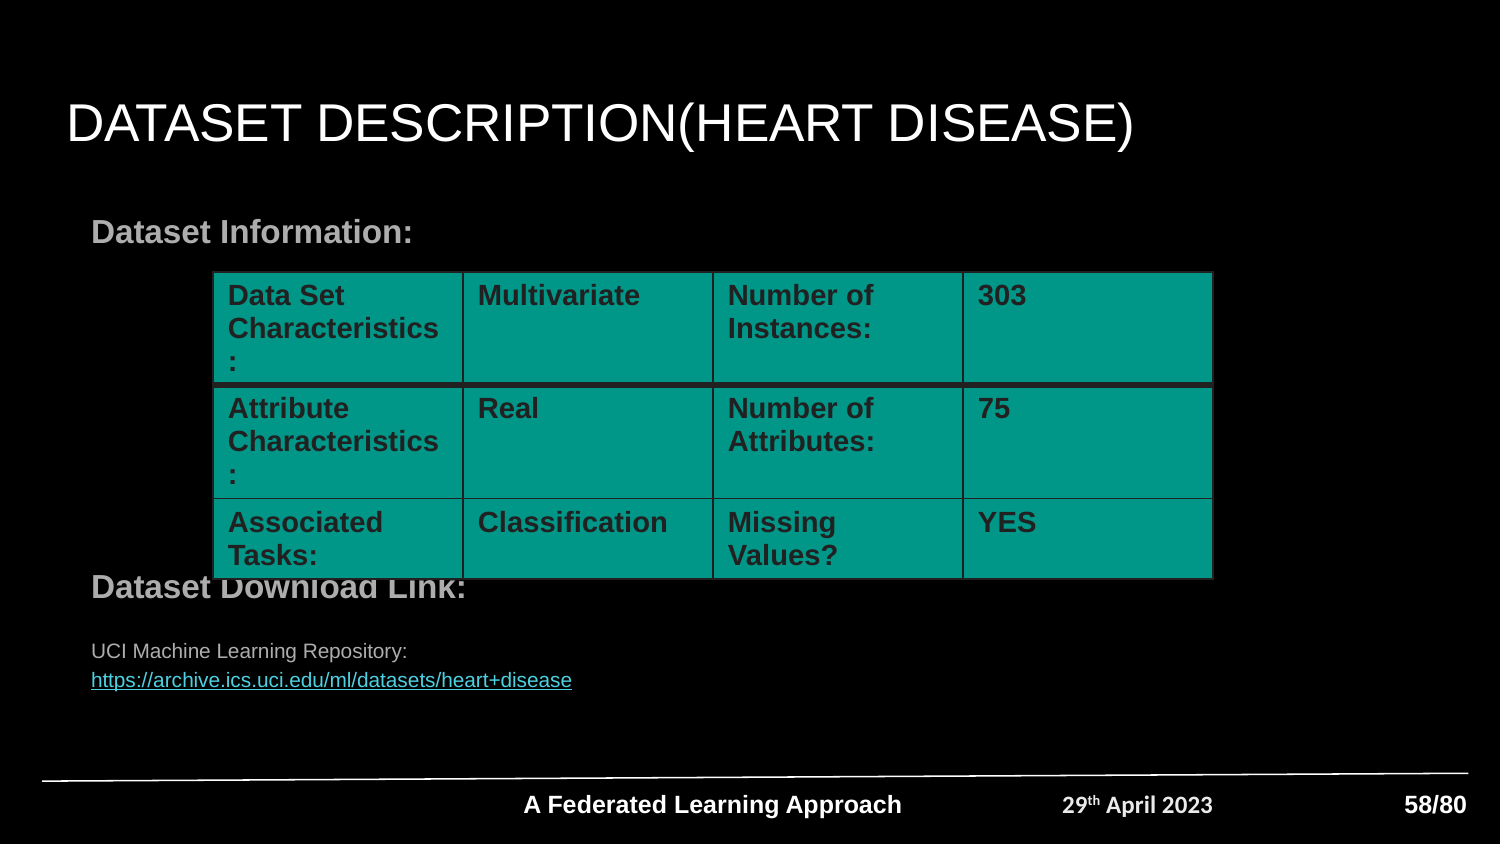

# DATASET DESCRIPTION(HEART DISEASE)
Dataset Information:

Dataset Download Link:

UCI Machine Learning Repository:
https://archive.ics.uci.edu/ml/datasets/heart+disease

| Data Set Characteristics: | Multivariate | Number of Instances: | 303 |
| --- | --- | --- | --- |
| Attribute Characteristics: | Real | Number of Attributes: | 75 |
| Associated Tasks: | Classification | Missing Values? | YES |
A Federated Learning Approach
29th April 2023

58/80